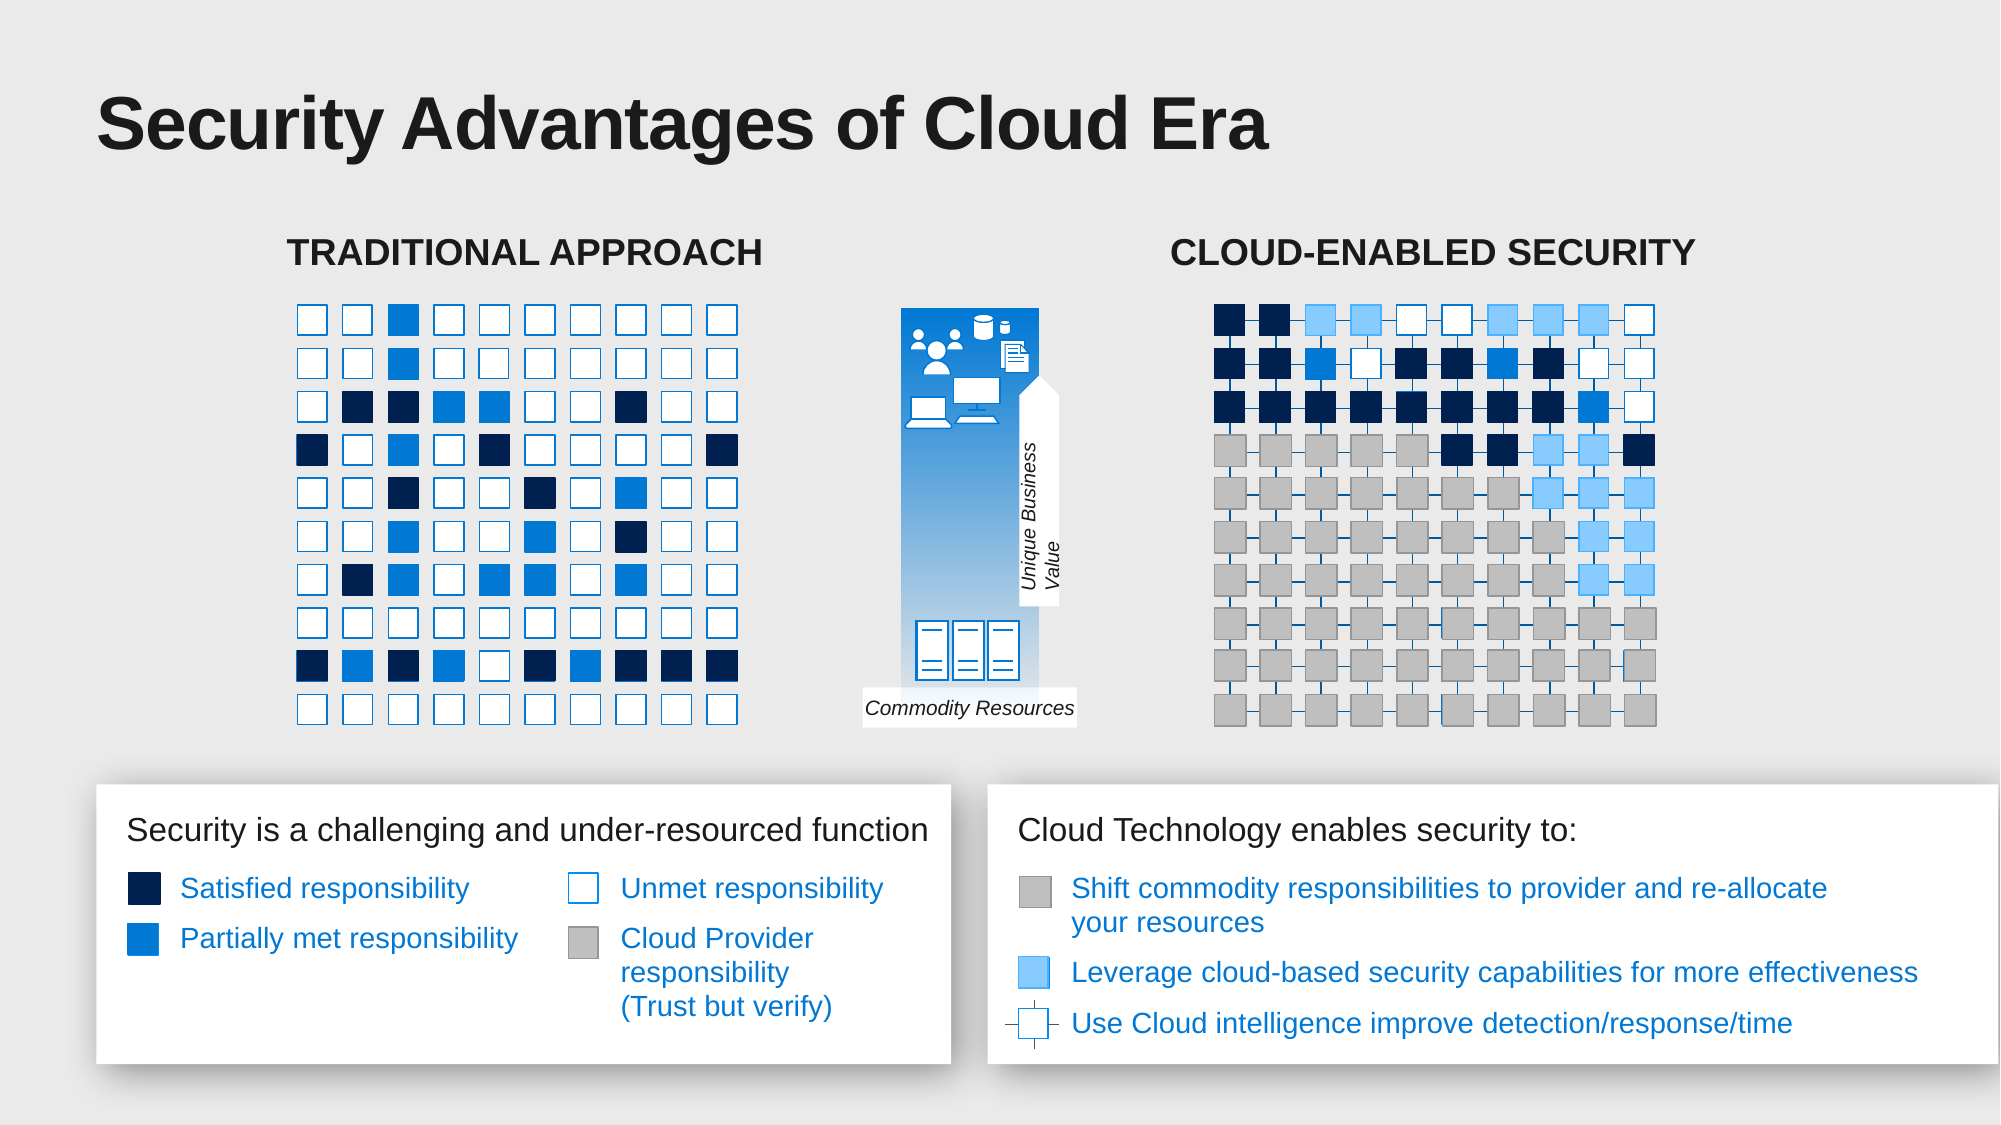

# Security Advantages of Cloud Era
TRADITIONAL APPROACH
CLOUD-ENABLED SECURITY

Unique Business Value

Commodity Resources
Security is a challenging and under-resourced function
Cloud Technology enables security to:
Satisfied responsibility
Partially met responsibility
Unmet responsibility
Shift commodity responsibilities to provider and re-allocate
your resources
Leverage cloud-based security capabilities for more effectiveness
Use Cloud intelligence improve detection/response/time

Cloud Provider
responsibility
(Trust but verify)